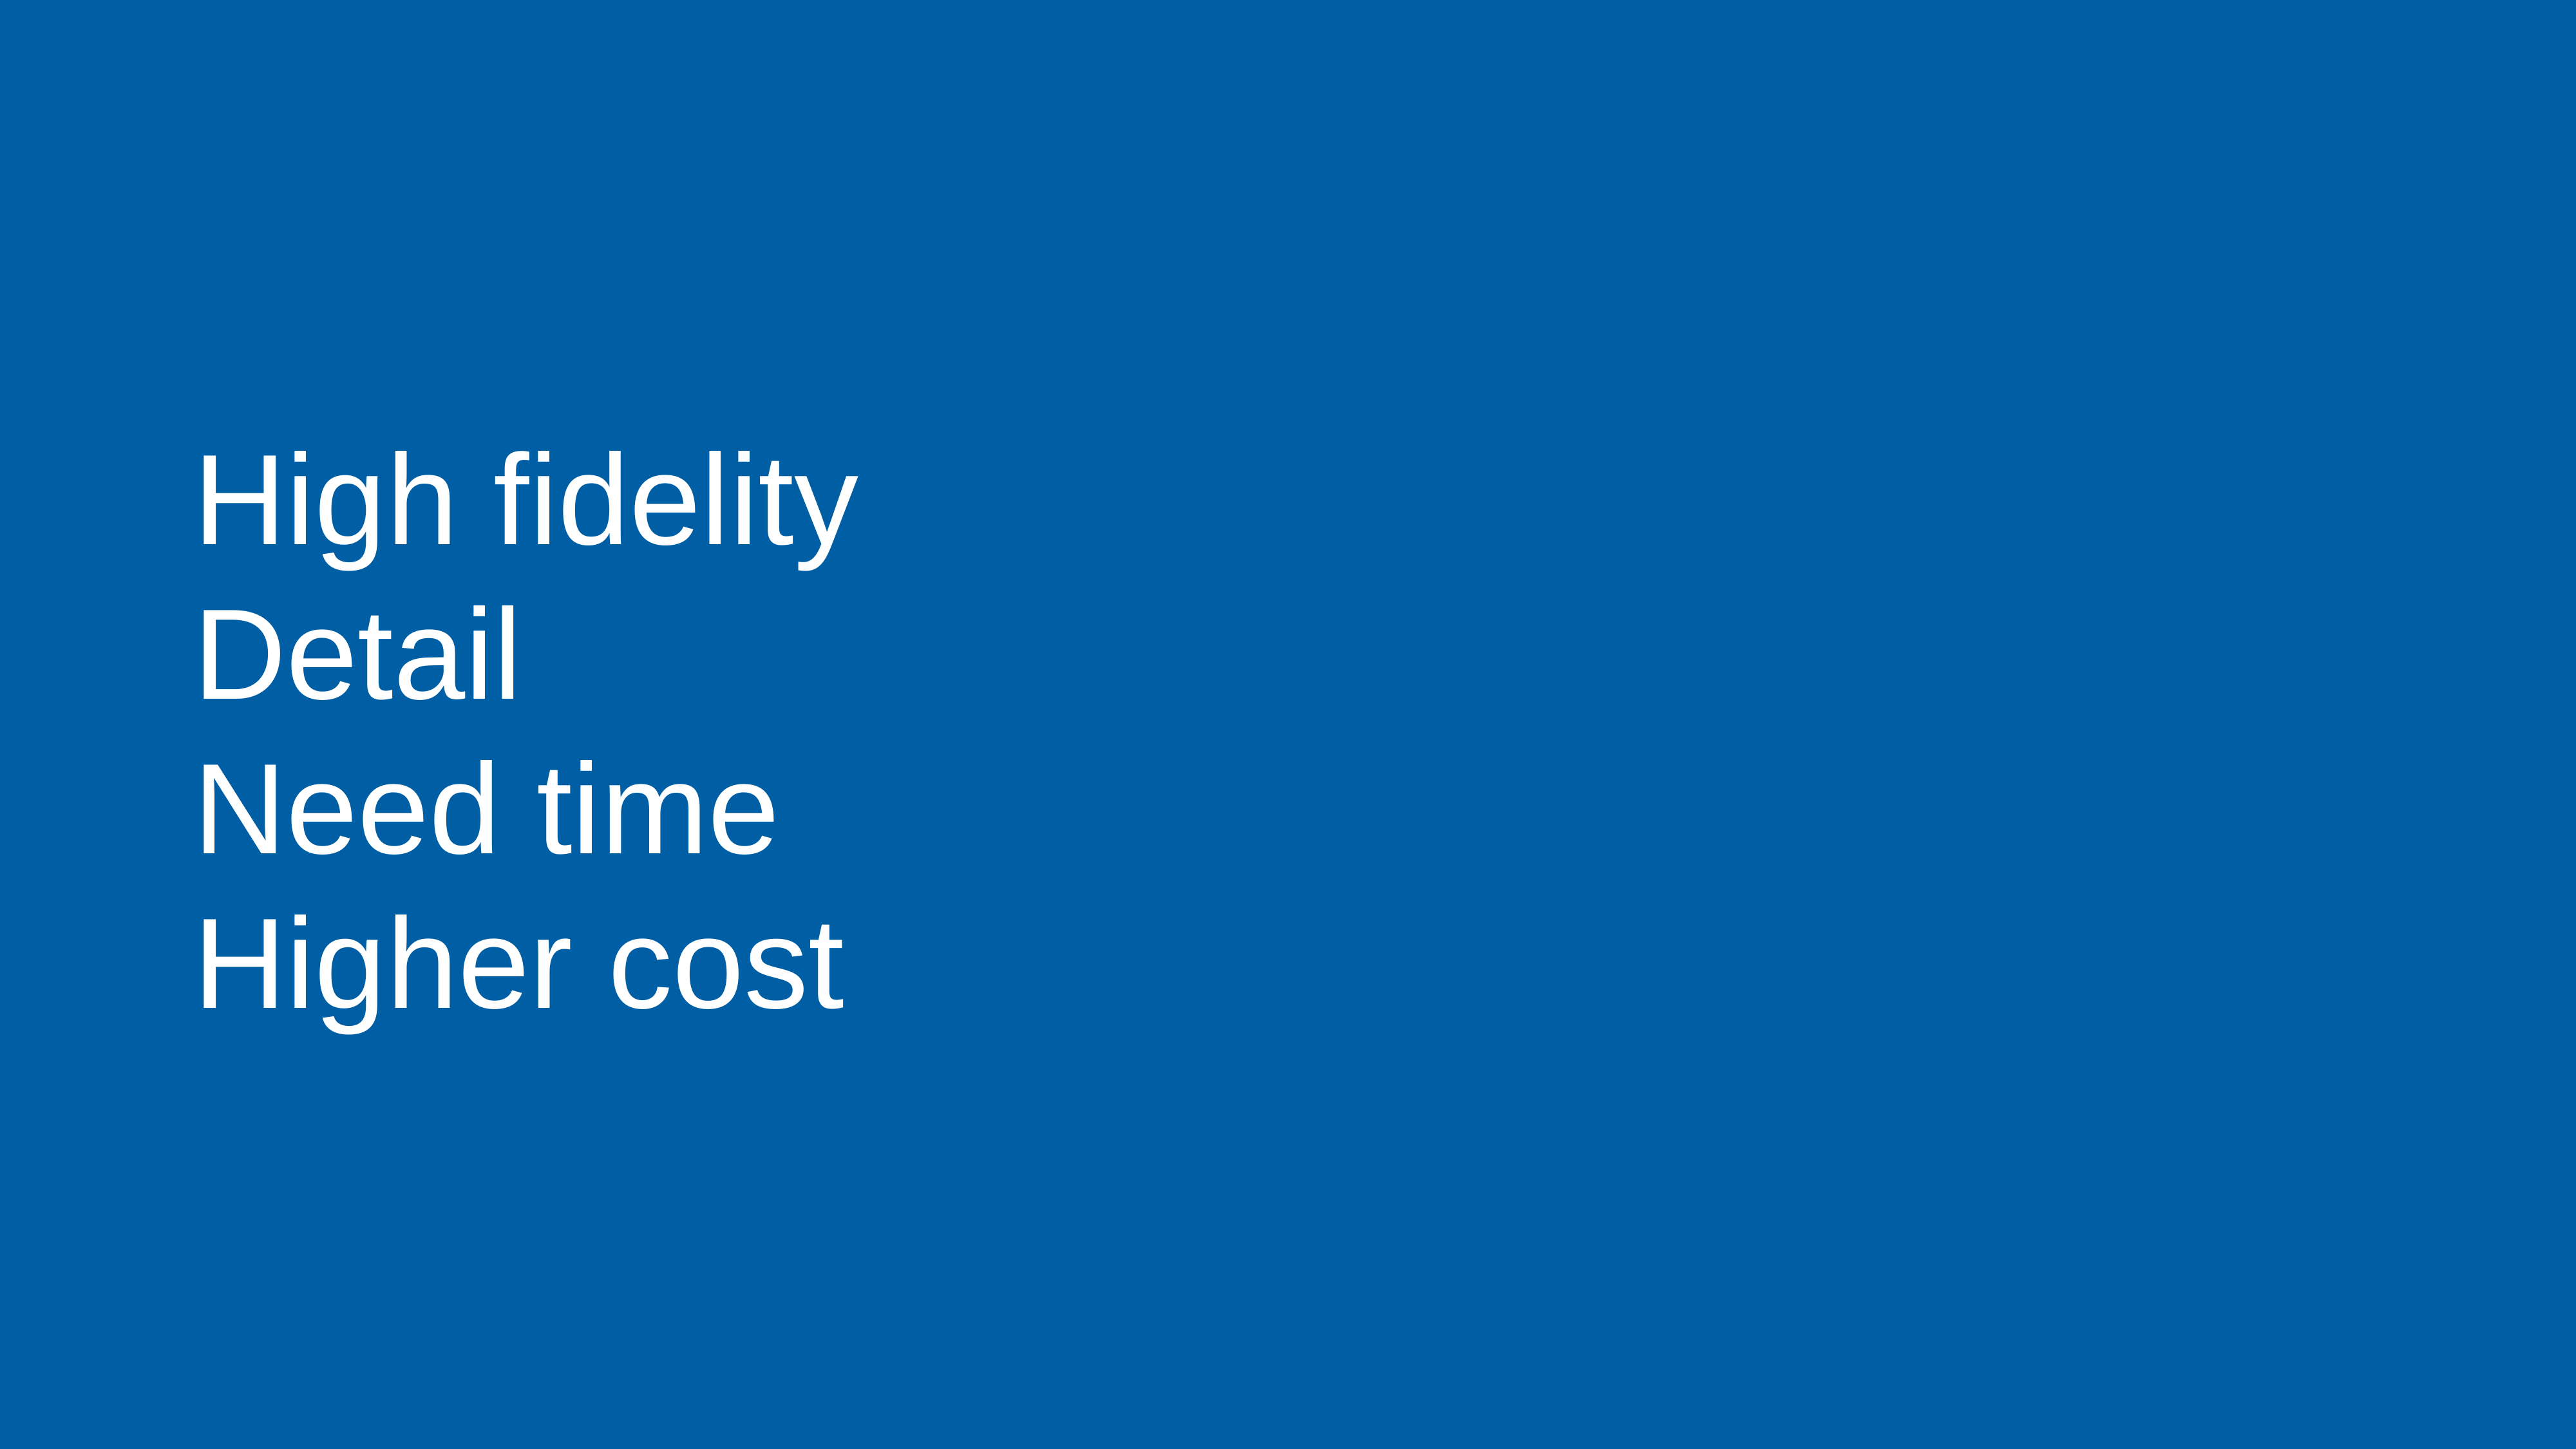

# High fidelity
Detail
Need time
Higher cost